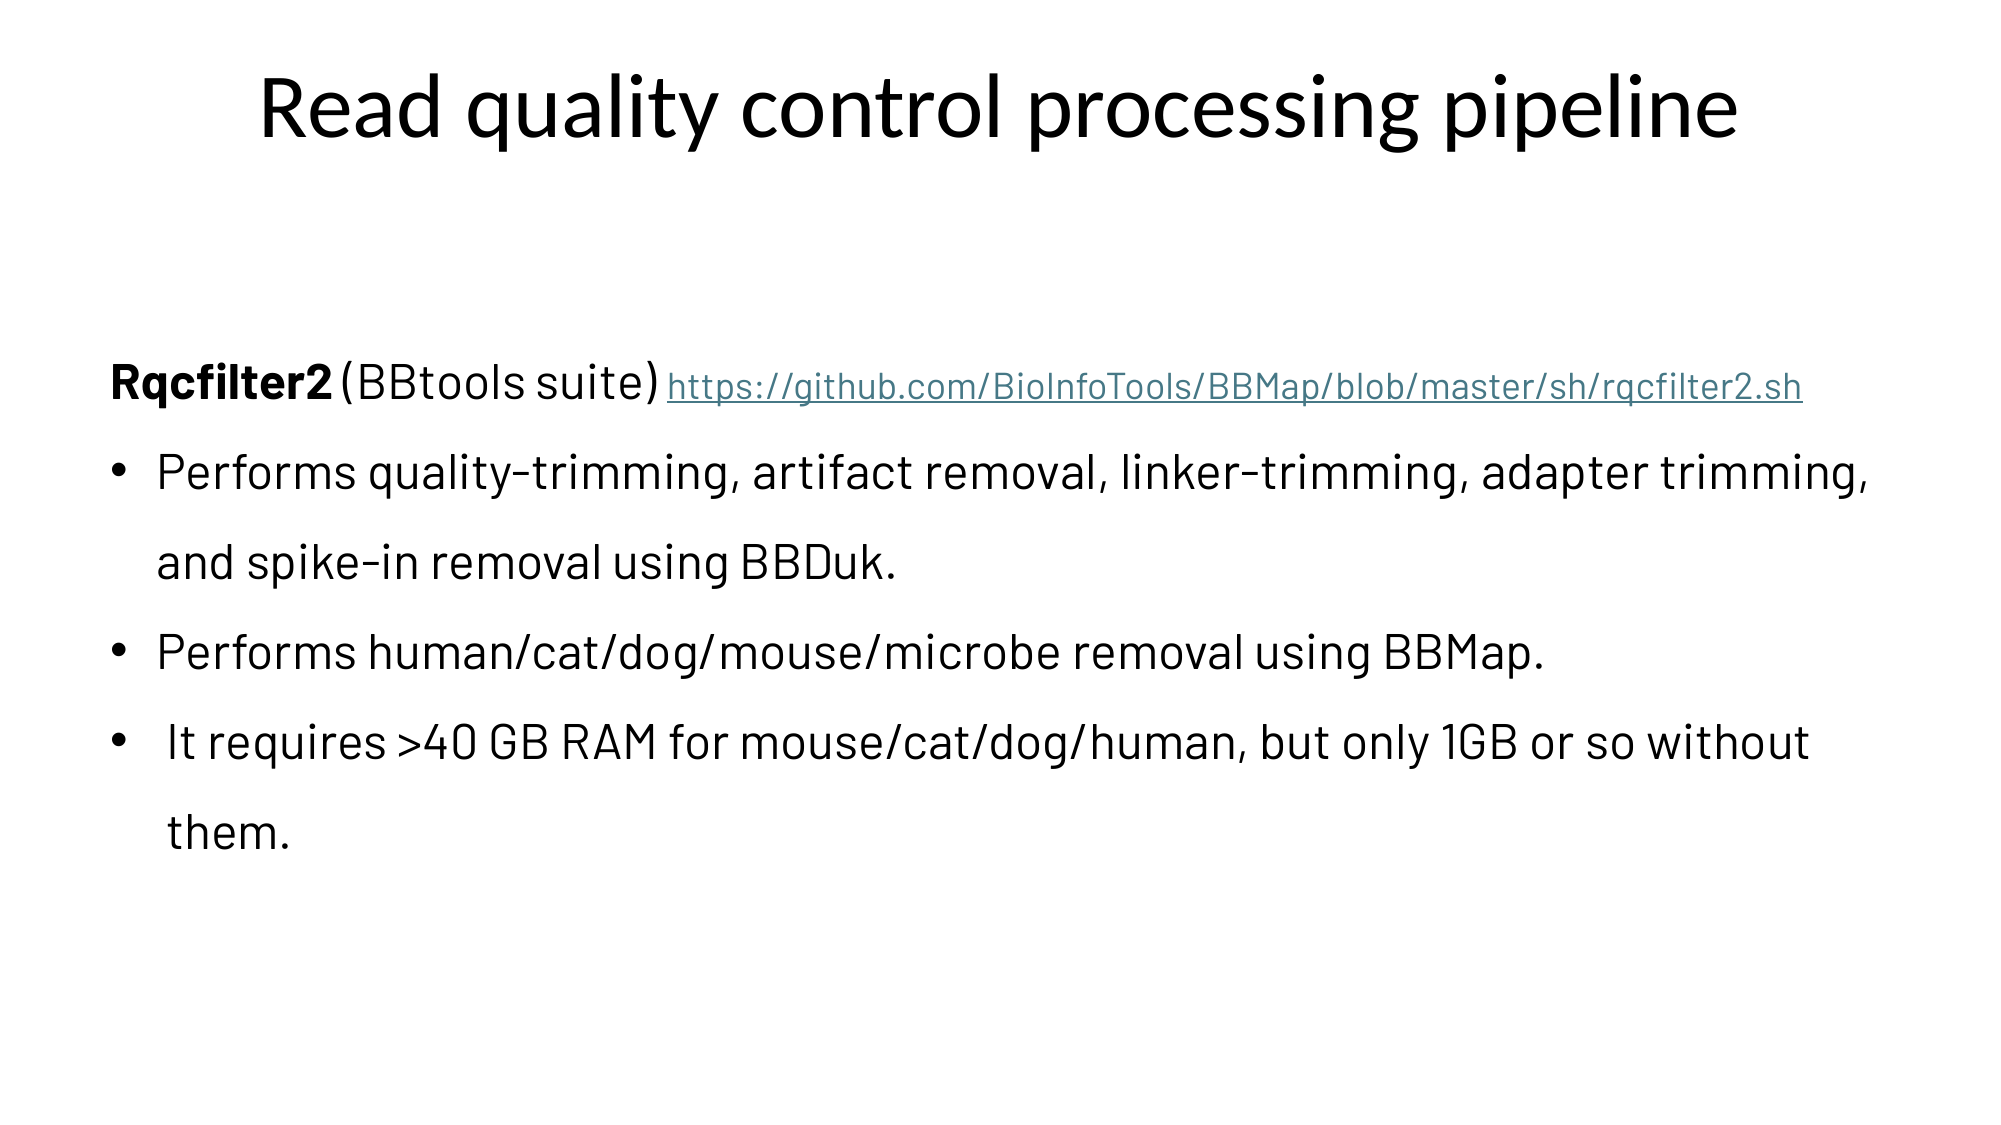

Read quality control processing pipeline
Rqcfilter2 (BBtools suite) https://github.com/BioInfoTools/BBMap/blob/master/sh/rqcfilter2.sh
Performs quality-trimming, artifact removal, linker-trimming, adapter trimming, and spike-in removal using BBDuk.
Performs human/cat/dog/mouse/microbe removal using BBMap.
It requires >40 GB RAM for mouse/cat/dog/human, but only 1GB or so without them.